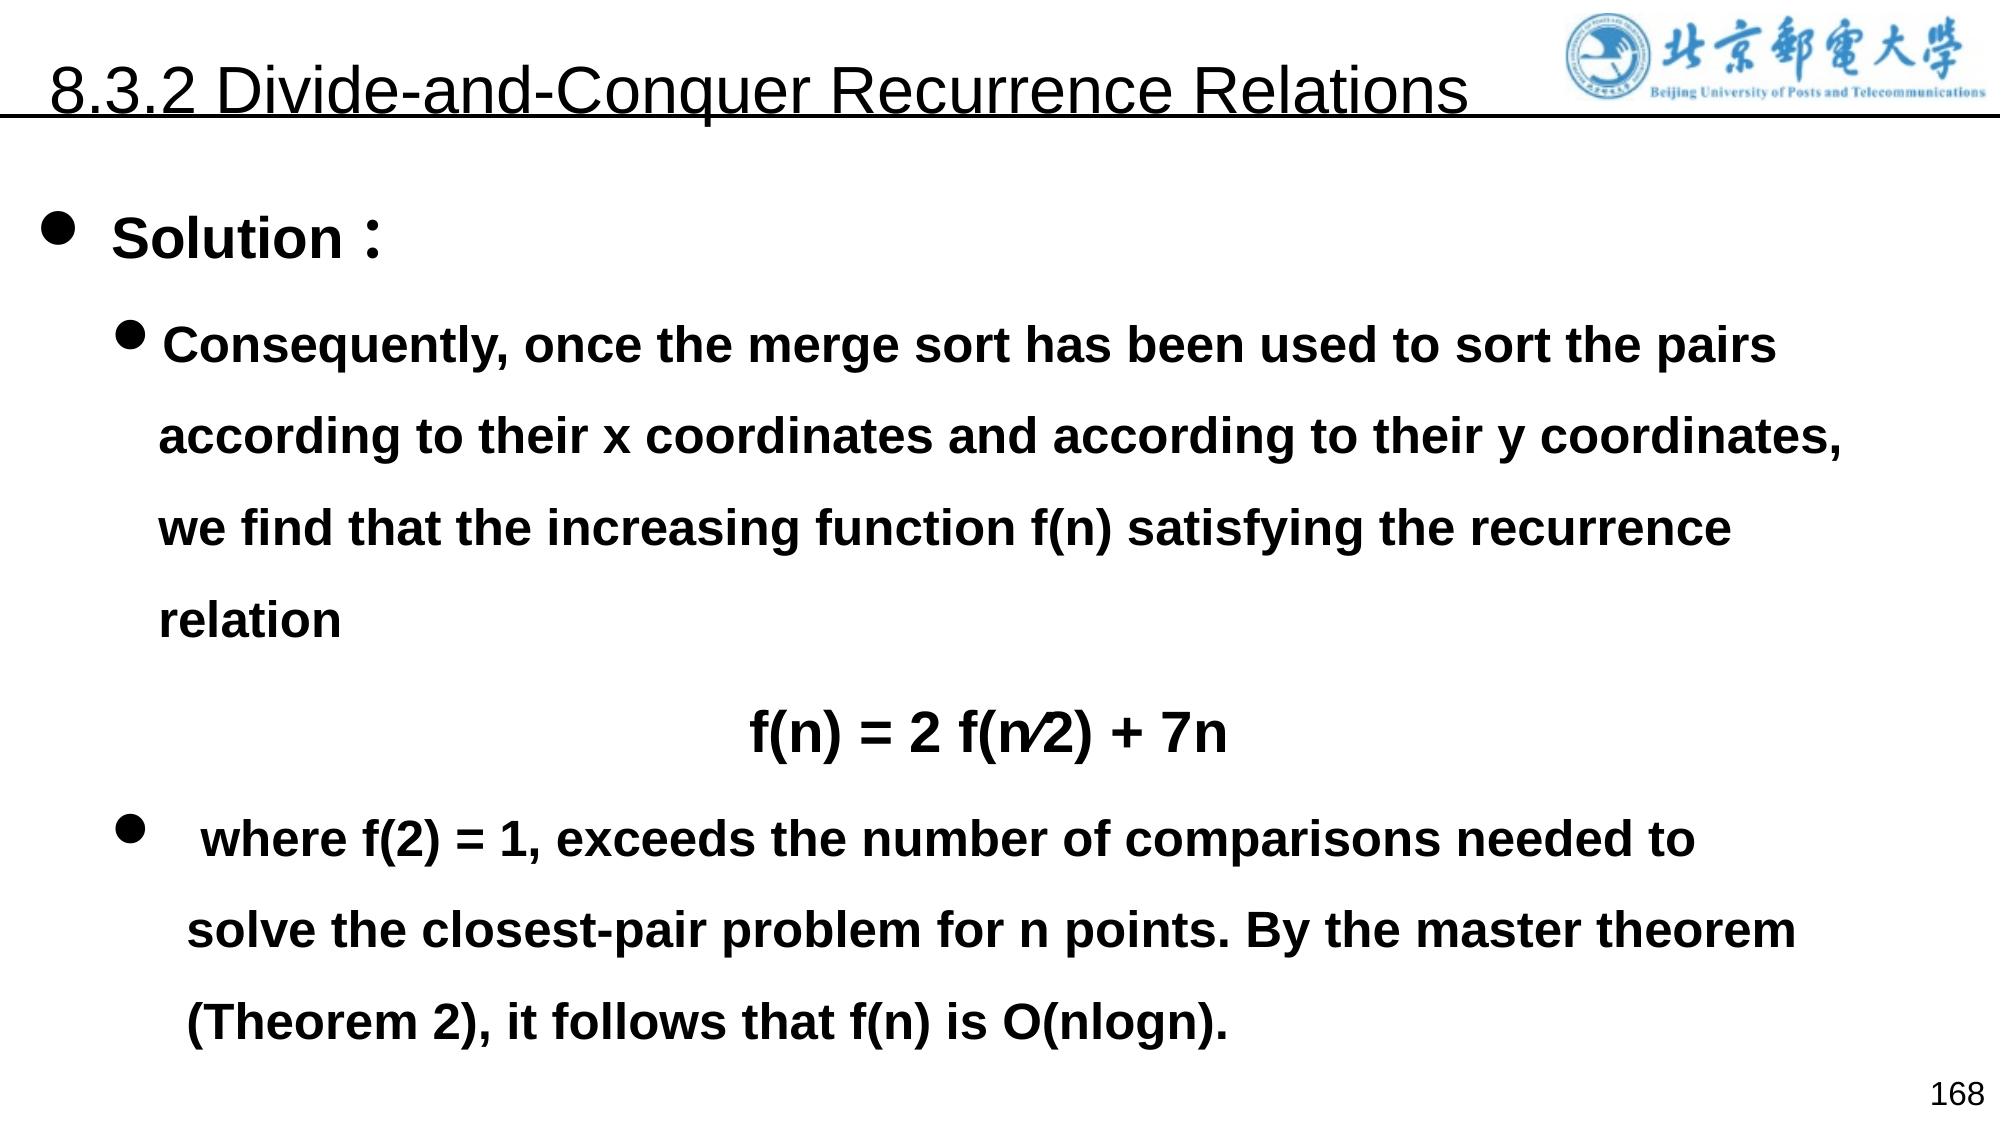

8.3.2 Divide-and-Conquer Recurrence Relations
Solution：
Consequently, once the merge sort has been used to sort the pairs according to their x coordinates and according to their y coordinates, we find that the increasing function f(n) satisfying the recurrence relation
   f(n) = 2 f(n∕2) + 7n
 where f(2) = 1, exceeds the number of comparisons needed to      solve the closest-pair problem for n points. By the master theorem (Theorem 2), it follows that f(n) is O(nlogn).